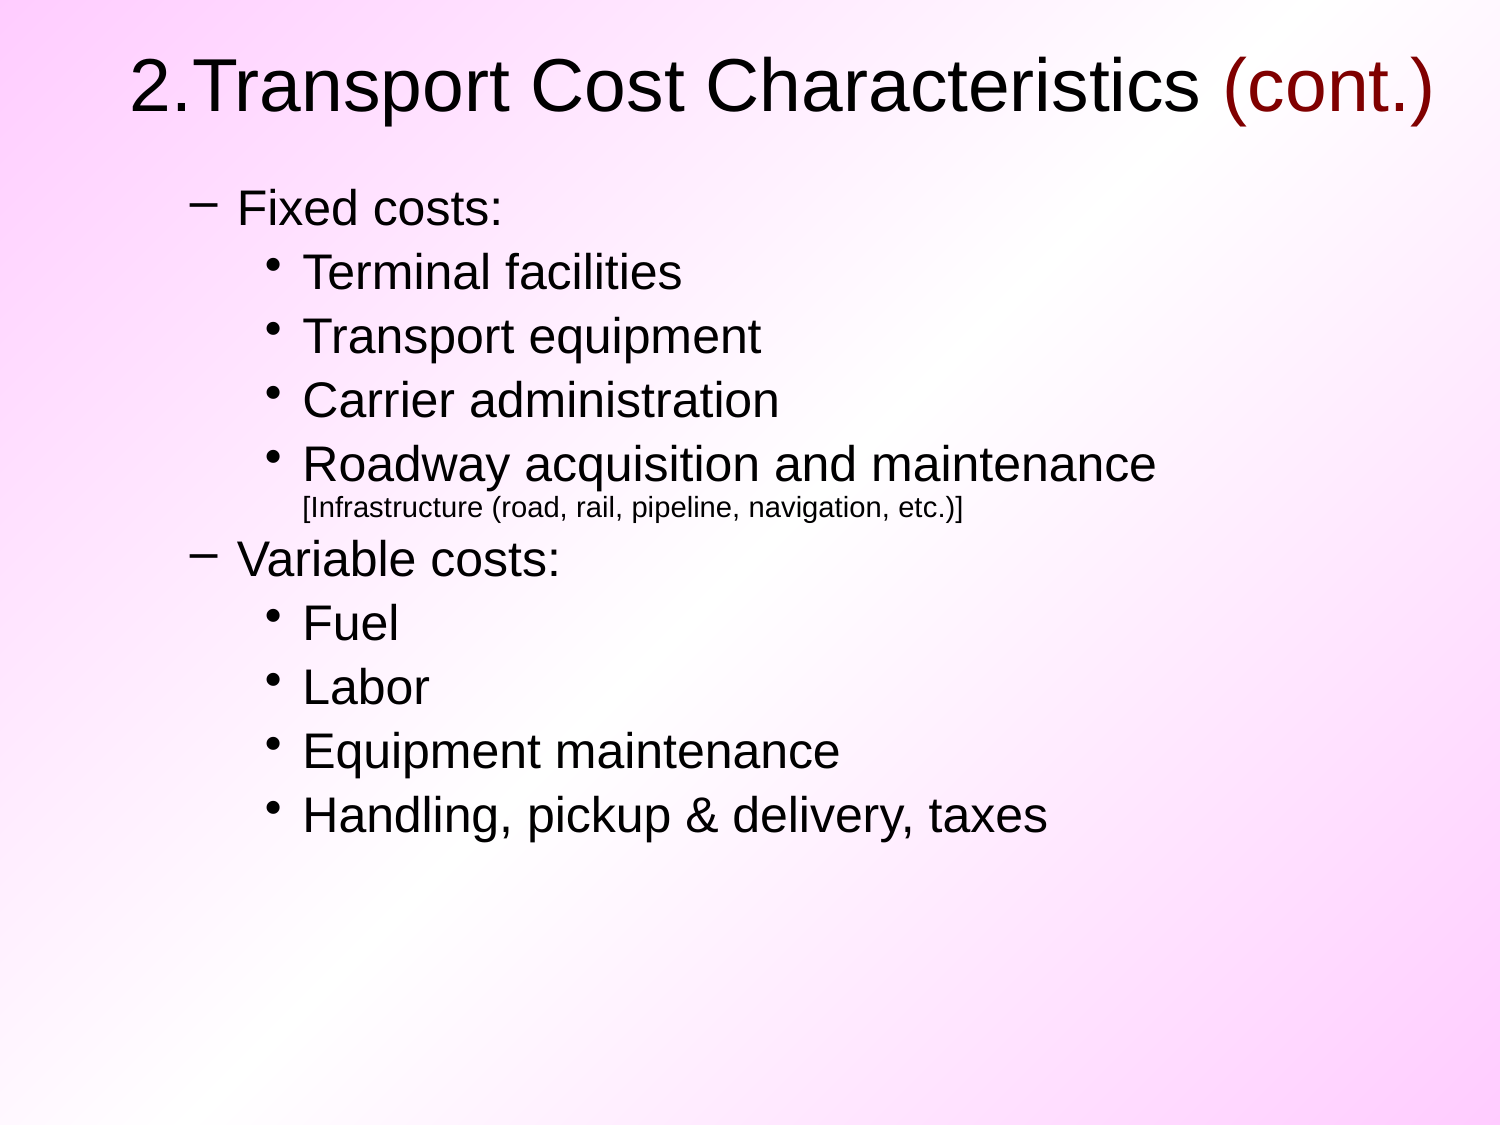

# 2.Transport Cost Characteristics (cont.)
Fixed costs:
Terminal facilities
Transport equipment
Carrier administration
Roadway acquisition and maintenance
[Infrastructure (road, rail, pipeline, navigation, etc.)]
Variable costs:
Fuel
Labor
Equipment maintenance
Handling, pickup & delivery, taxes